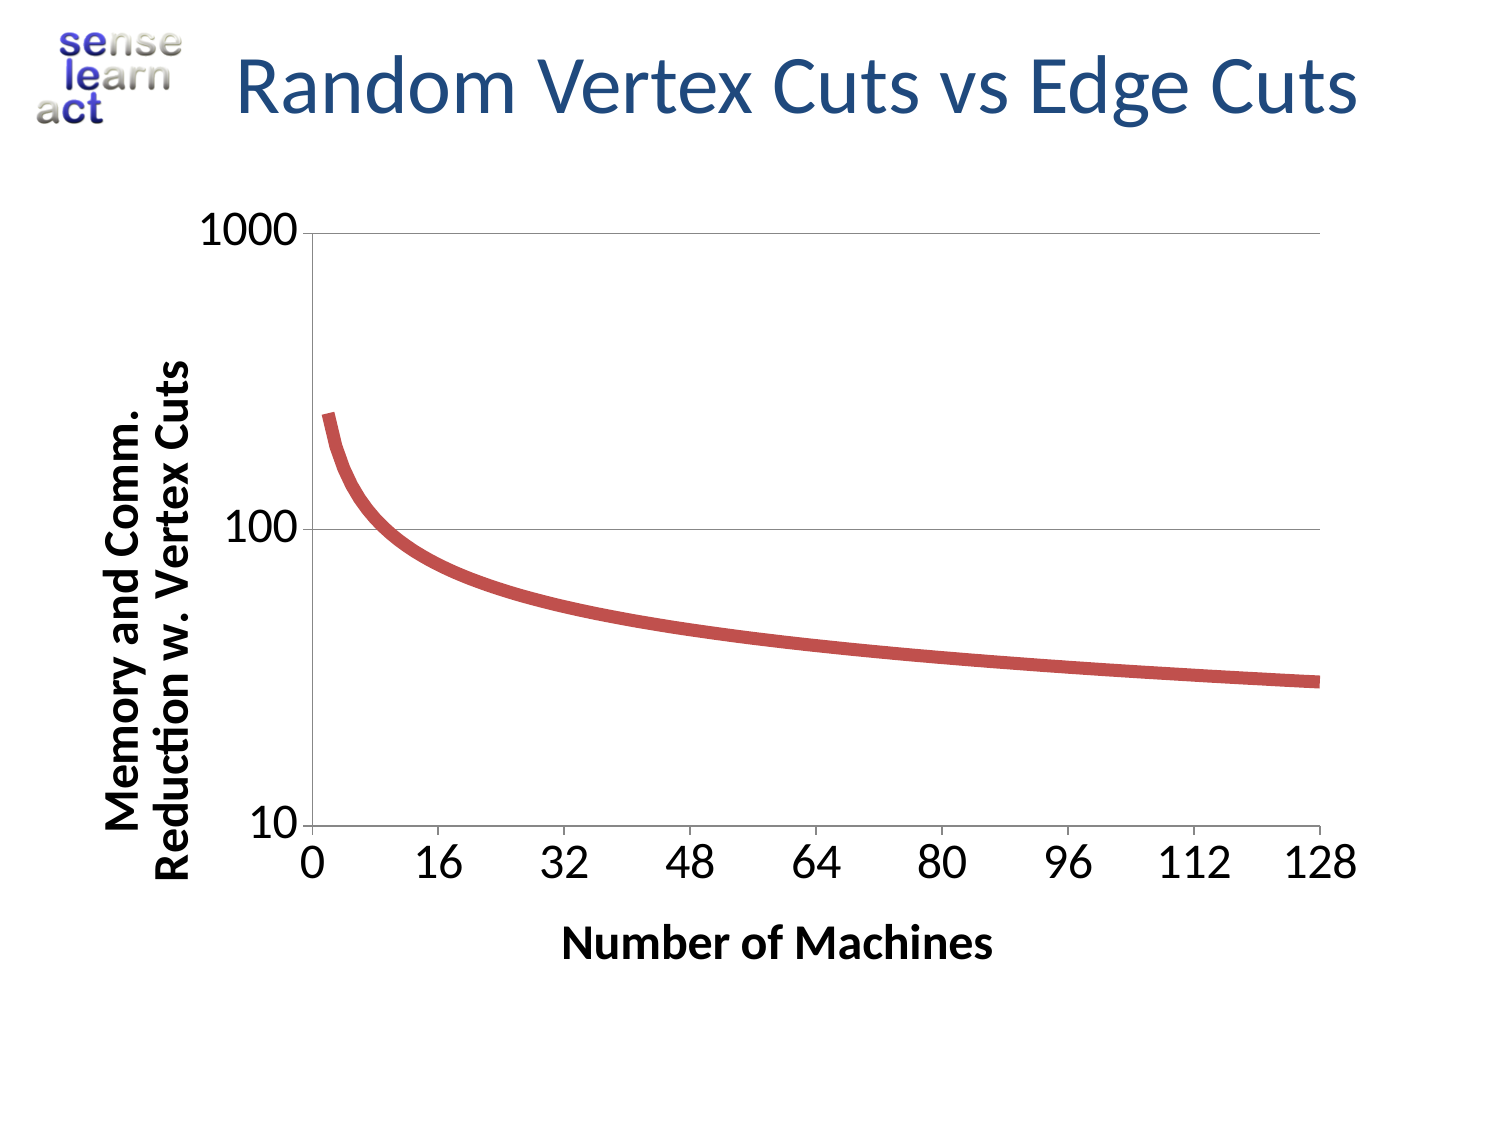

# Random Vertex Cuts vs Edge Cuts

### Chart

| Category | a = 1.7 |
|---|---|